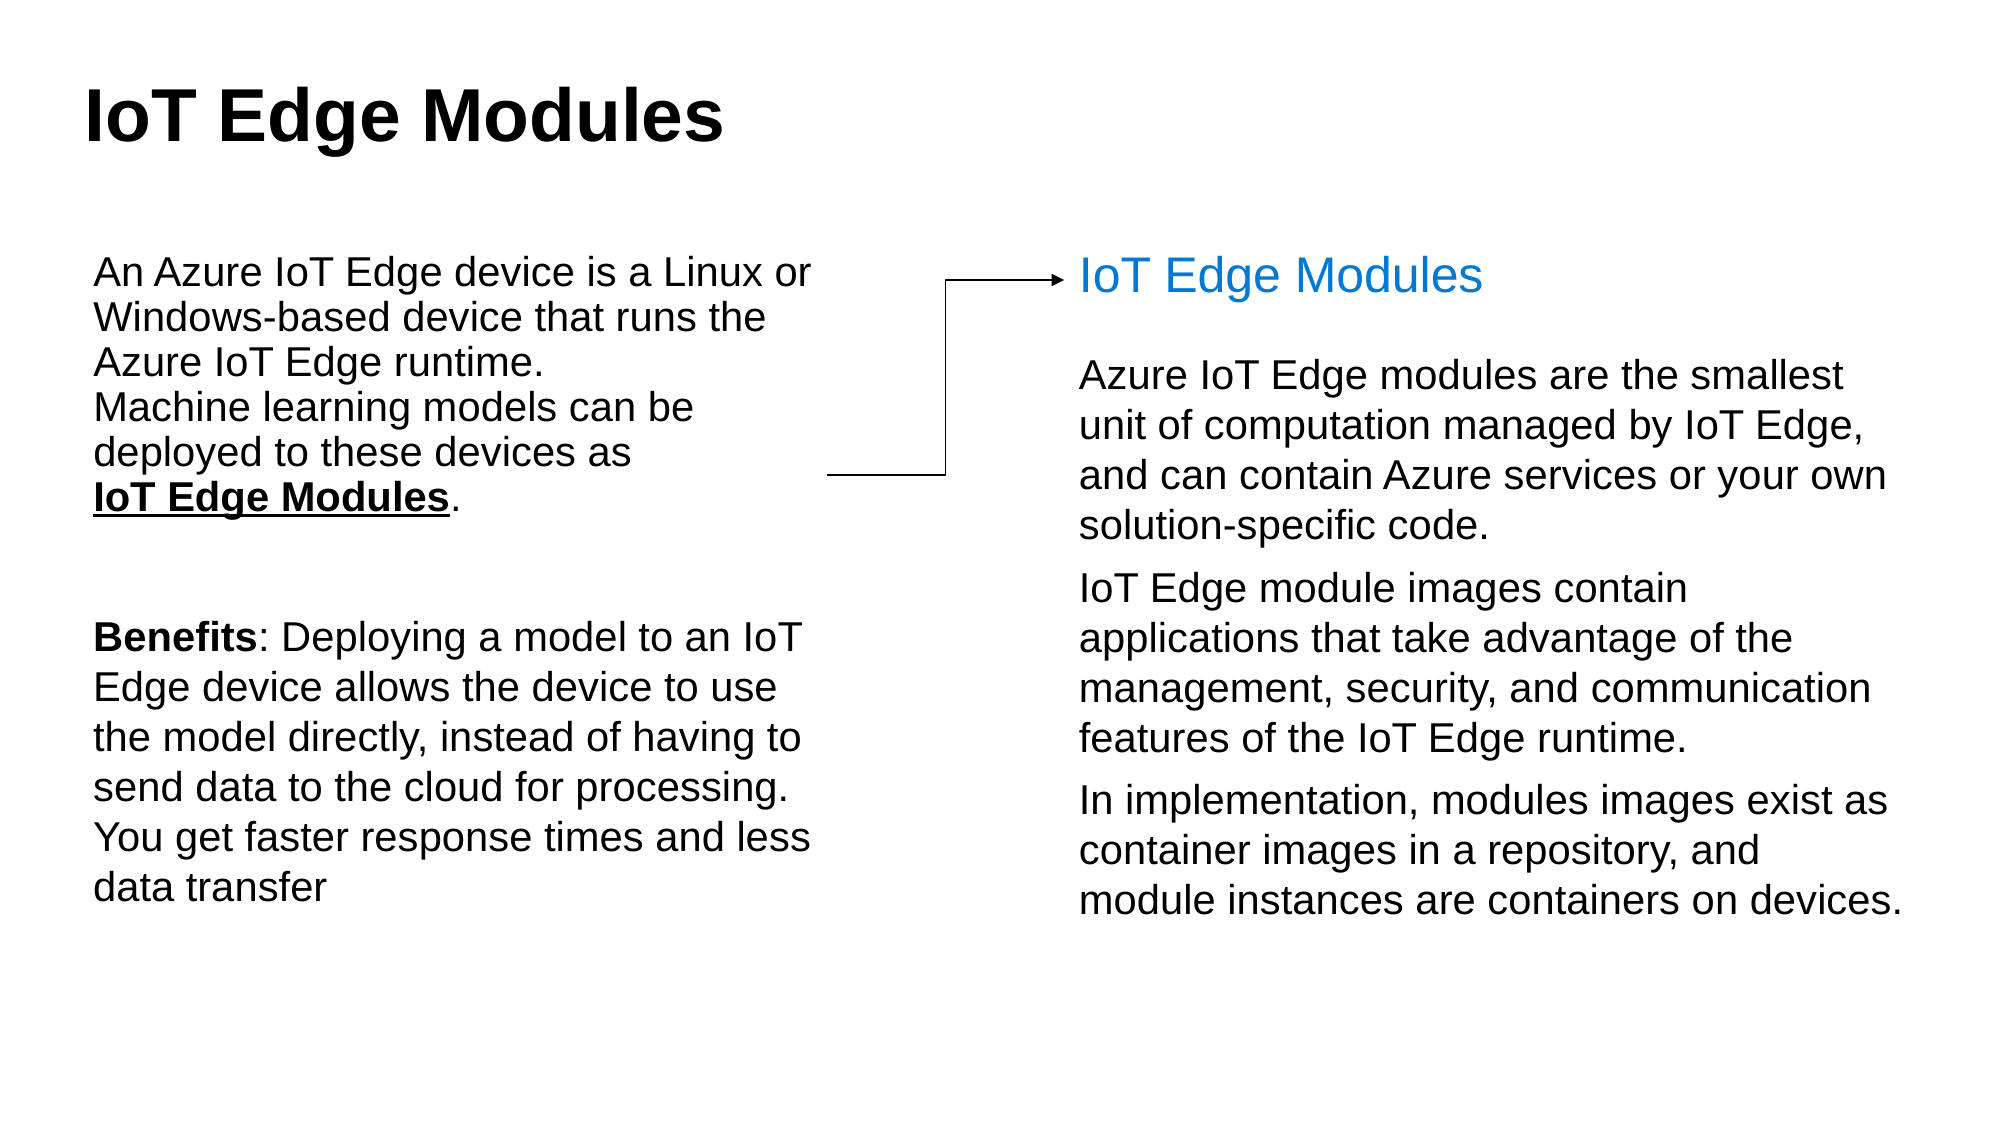

# IoT Edge Modules
IoT Edge Modules

Azure IoT Edge modules are the smallest unit of computation managed by IoT Edge, and can contain Azure services or your own solution-specific code.
IoT Edge module images contain applications that take advantage of the management, security, and communication features of the IoT Edge runtime.
In implementation, modules images exist as container images in a repository, and module instances are containers on devices.
An Azure IoT Edge device is a Linux or Windows-based device that runs the Azure IoT Edge runtime.
Machine learning models can be deployed to these devices as IoT Edge Modules.
Benefits: Deploying a model to an IoT Edge device allows the device to use the model directly, instead of having to send data to the cloud for processing. You get faster response times and less data transfer